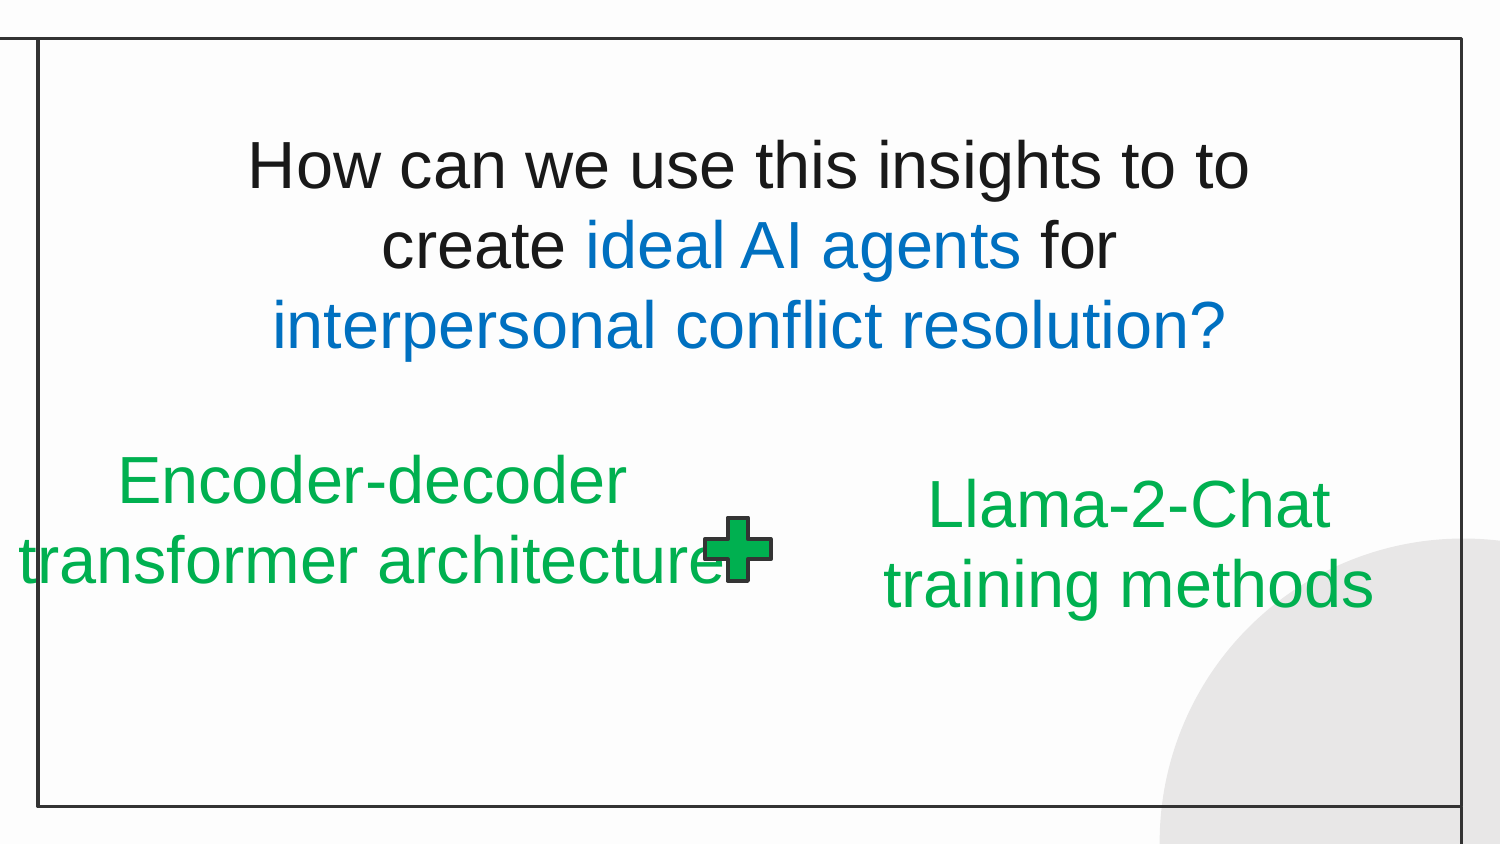

# How can we use this insights to to create ideal AI agents for interpersonal conflict resolution?
Encoder-decoder transformer architecture
Llama-2-Chat training methods